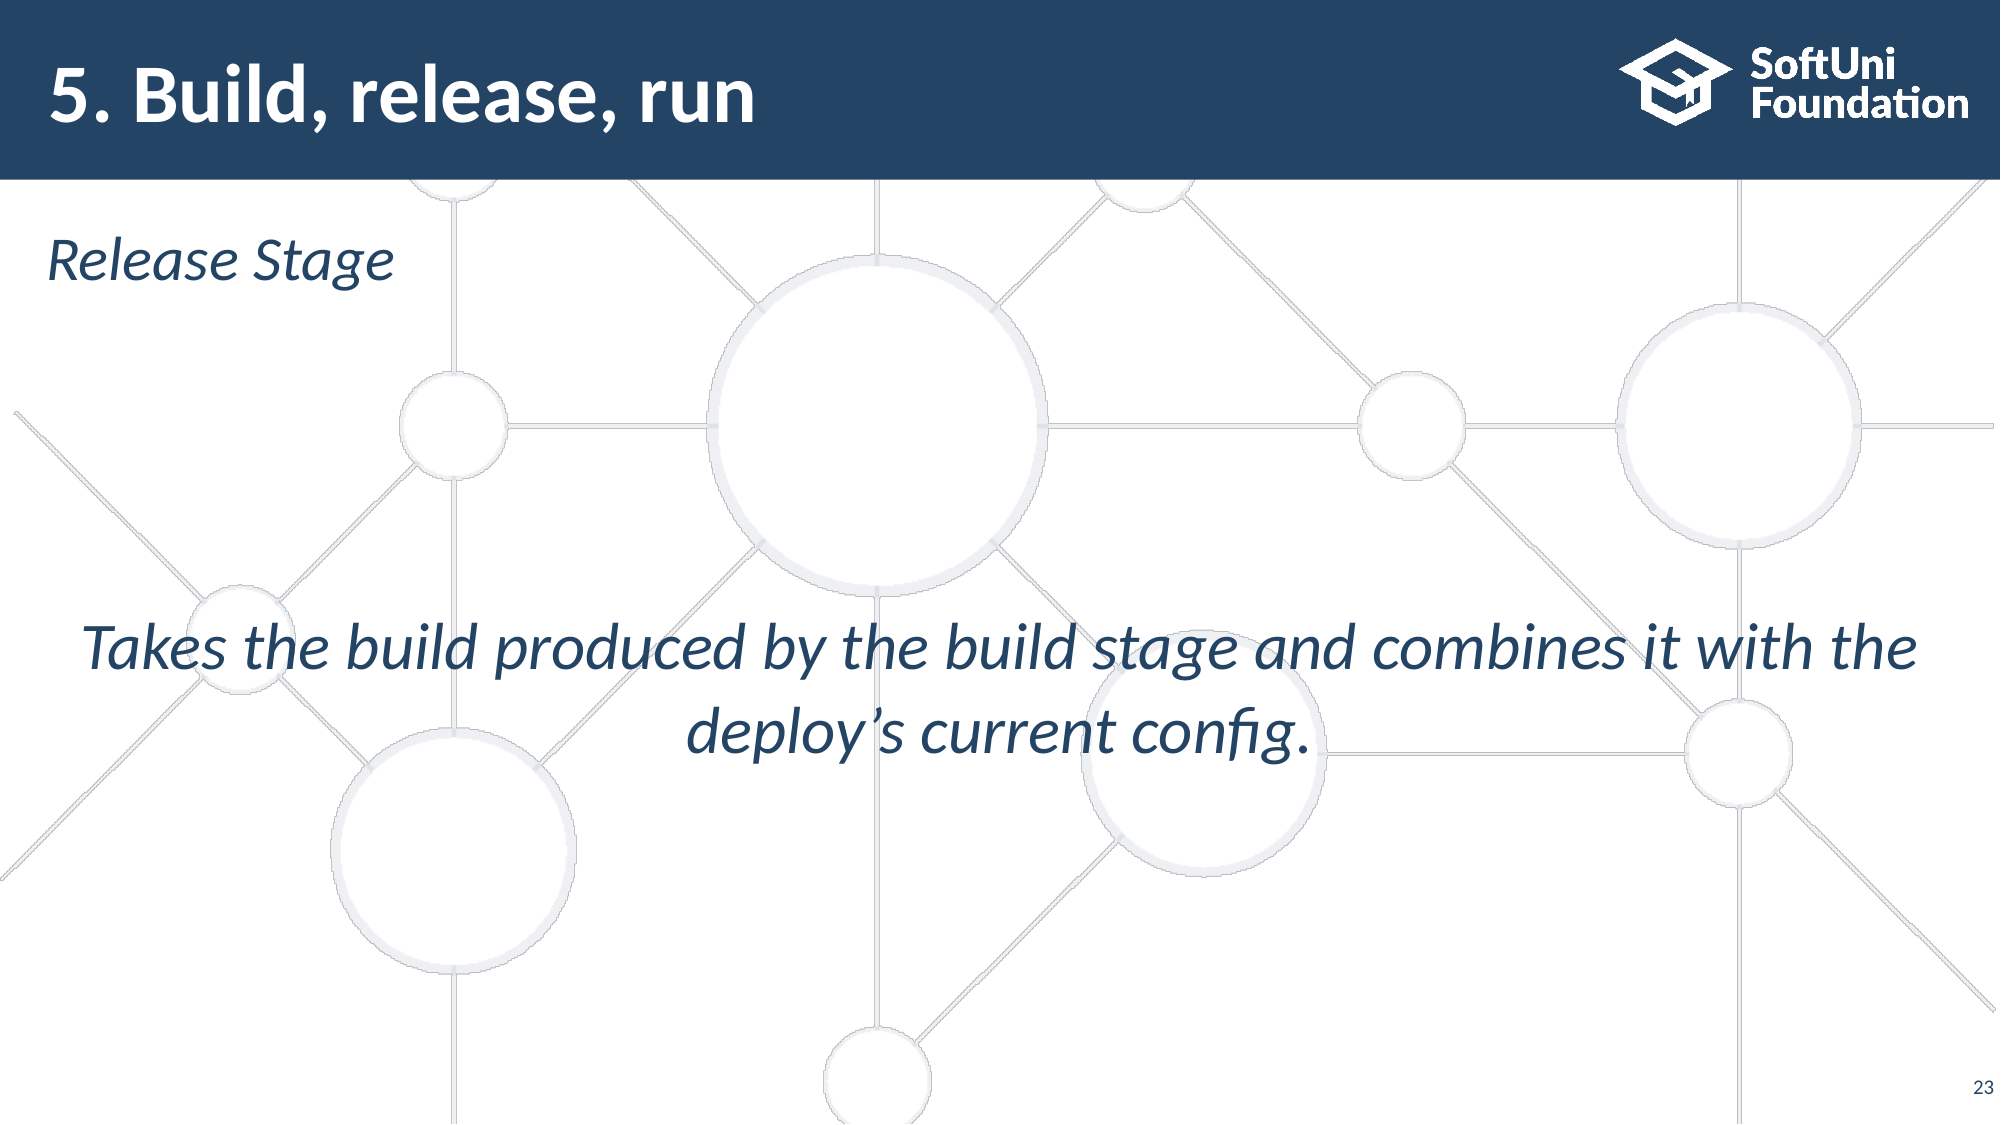

# 5. Build, release, run
Release Stage
Takes the build produced by the build stage and combines it with the deploy’s current config.
23